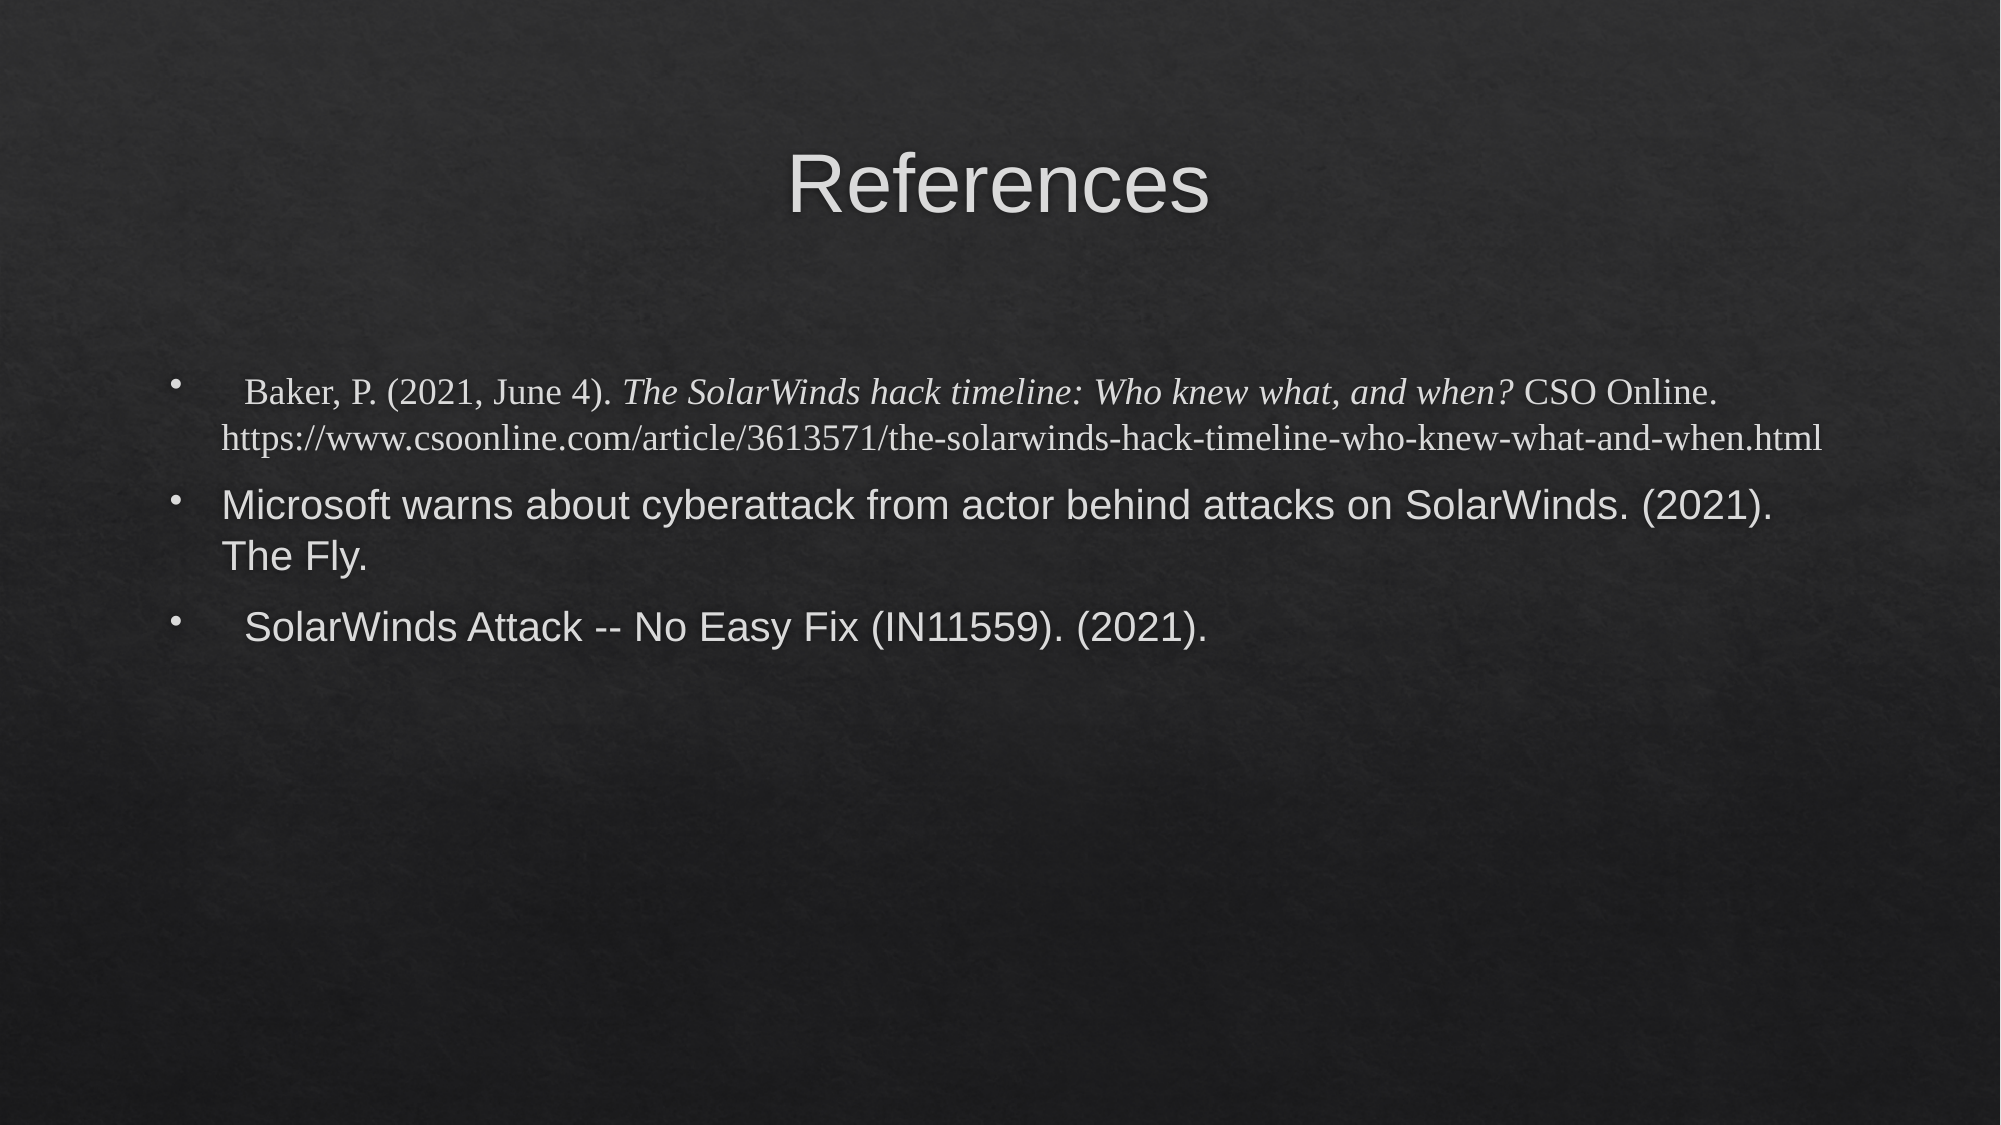

# References

  Baker, P. (2021, June 4). The SolarWinds hack timeline: Who knew what, and when? CSO Online. https://www.csoonline.com/article/3613571/the-solarwinds-hack-timeline-who-knew-what-and-when.html
Microsoft warns about cyberattack from actor behind attacks on SolarWinds. (2021). The Fly.
  SolarWinds Attack -- No Easy Fix (IN11559). (2021).